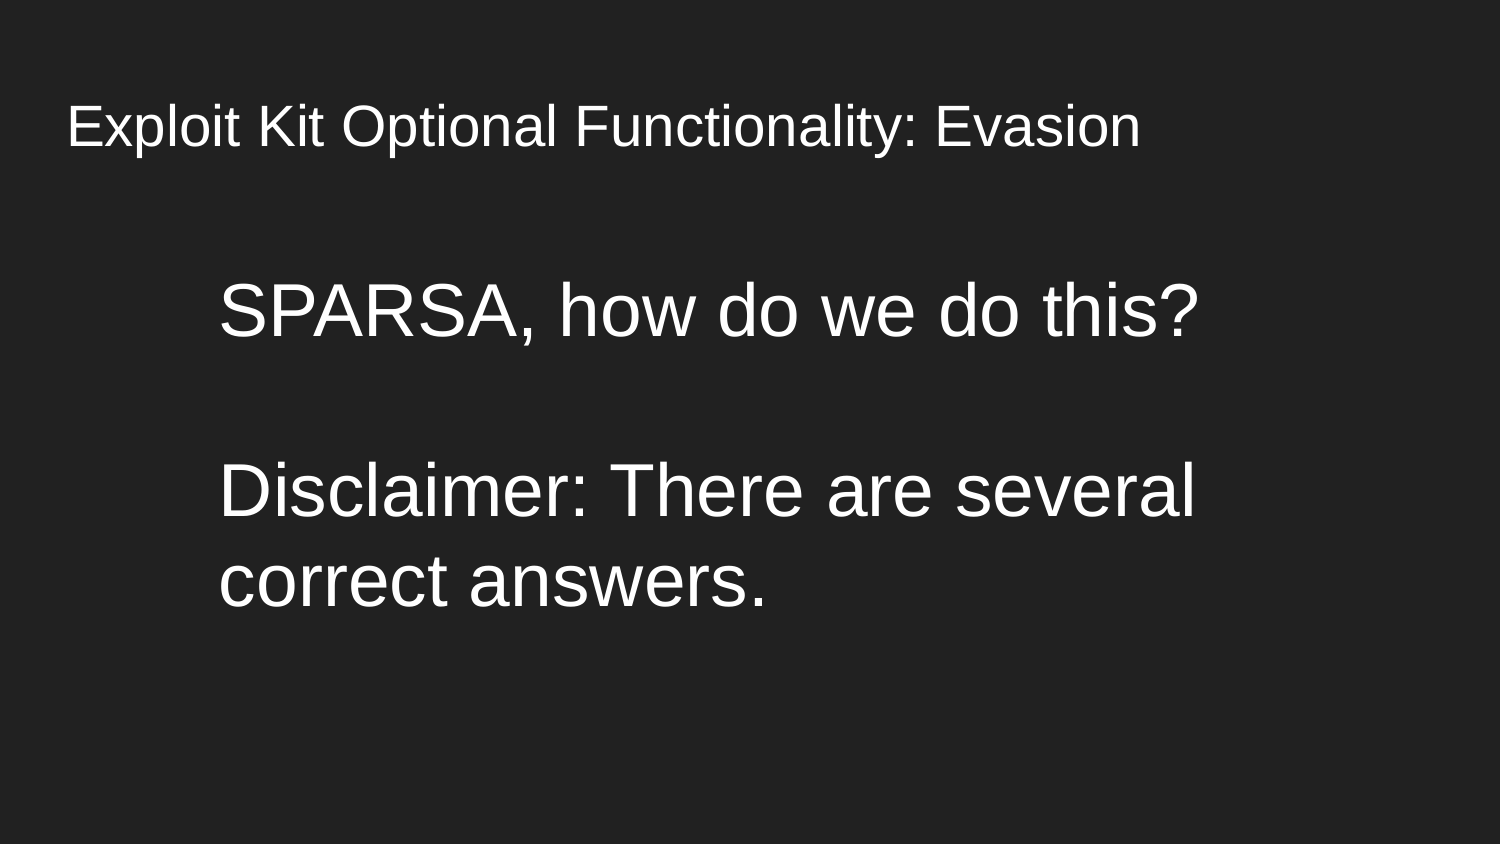

# Exploit Kit Optional Functionality: Evasion
SPARSA, how do we do this?

Disclaimer: There are several correct answers.